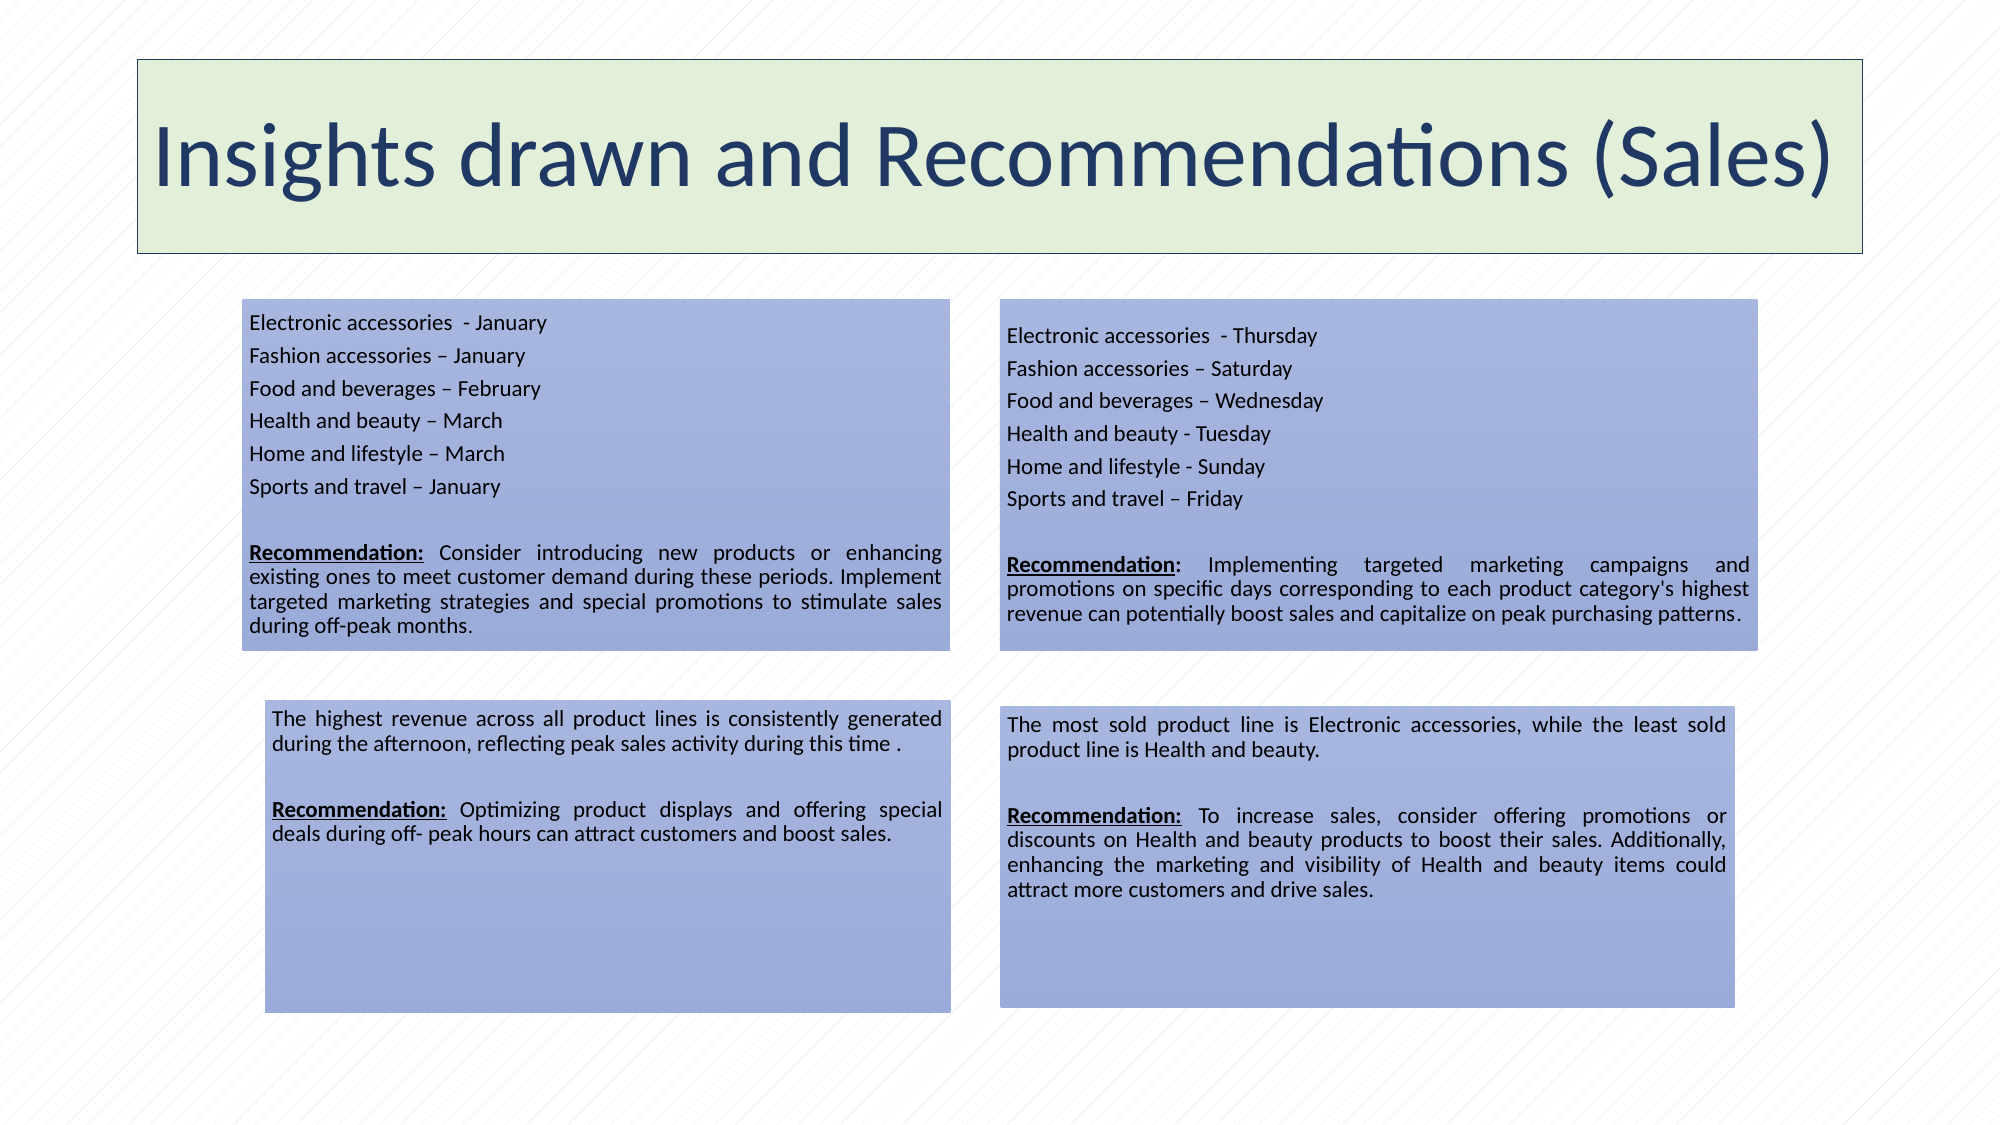

# Insights drawn and Recommendations (Sales)
Electronic accessories  - January
Fashion accessories – January
Food and beverages – February
Health and beauty – March
Home and lifestyle – March
Sports and travel – January

Recommendation: Consider introducing new products or enhancing existing ones to meet customer demand during these periods. Implement targeted marketing strategies and special promotions to stimulate sales during off-peak months.
Electronic accessories  - Thursday
Fashion accessories – Saturday
Food and beverages – Wednesday
Health and beauty - Tuesday
Home and lifestyle - Sunday
Sports and travel – Friday

Recommendation: Implementing targeted marketing campaigns and promotions on specific days corresponding to each product category's highest revenue can potentially boost sales and capitalize on peak purchasing patterns.
The highest revenue across all product lines is consistently generated during the afternoon, reflecting peak sales activity during this time .

Recommendation: Optimizing product displays and offering special deals during off- peak hours can attract customers and boost sales.
The most sold product line is Electronic accessories, while the least sold product line is Health and beauty.

Recommendation: To increase sales, consider offering promotions or discounts on Health and beauty products to boost their sales. Additionally, enhancing the marketing and visibility of Health and beauty items could attract more customers and drive sales.